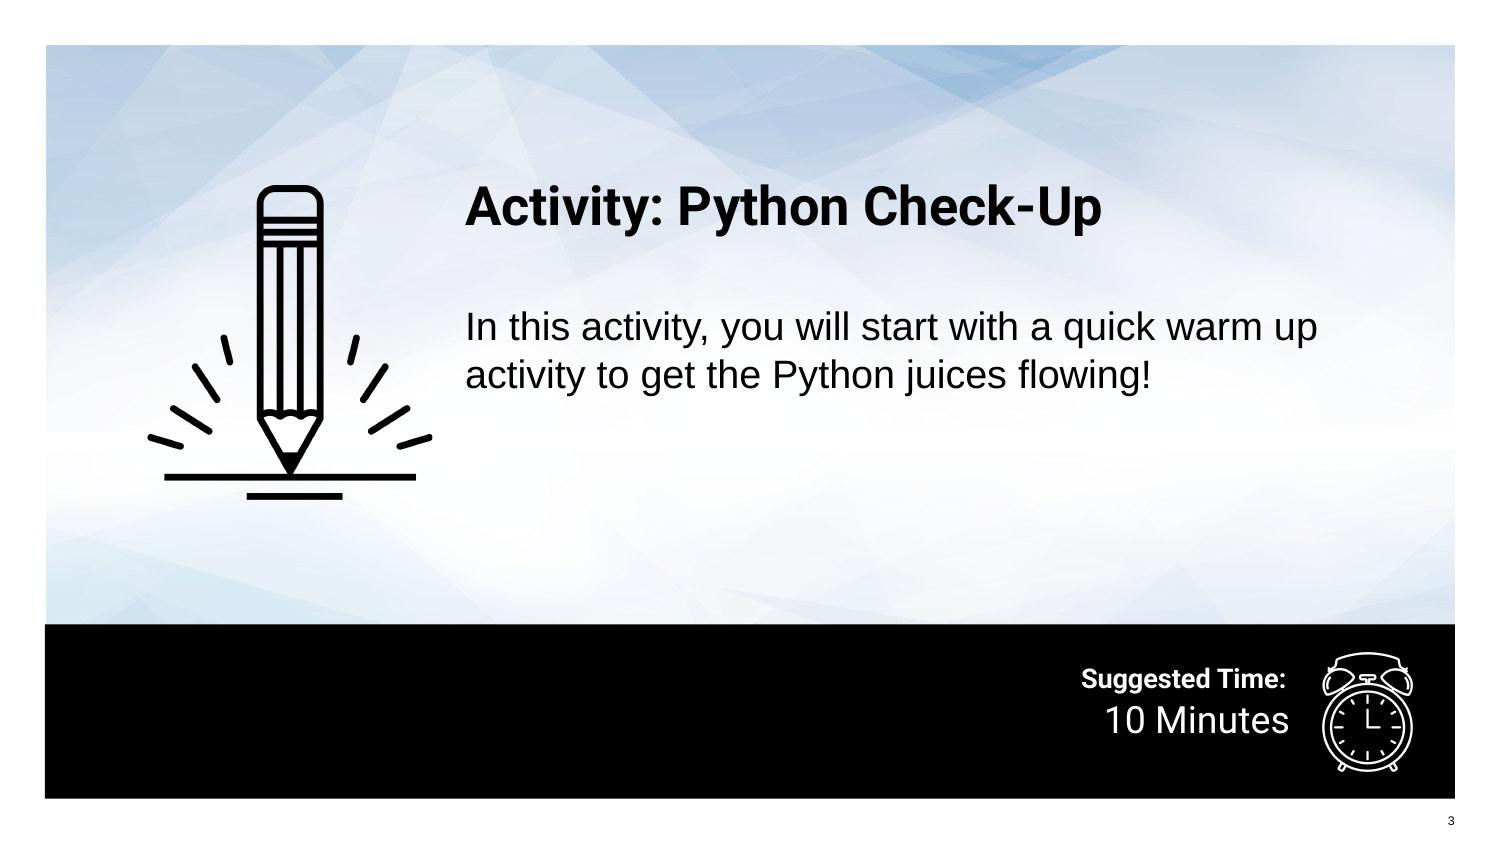

Activity: Python Check-Up

In this activity, you will start with a quick warm up activity to get the Python juices flowing!
# 10 Minutes

3